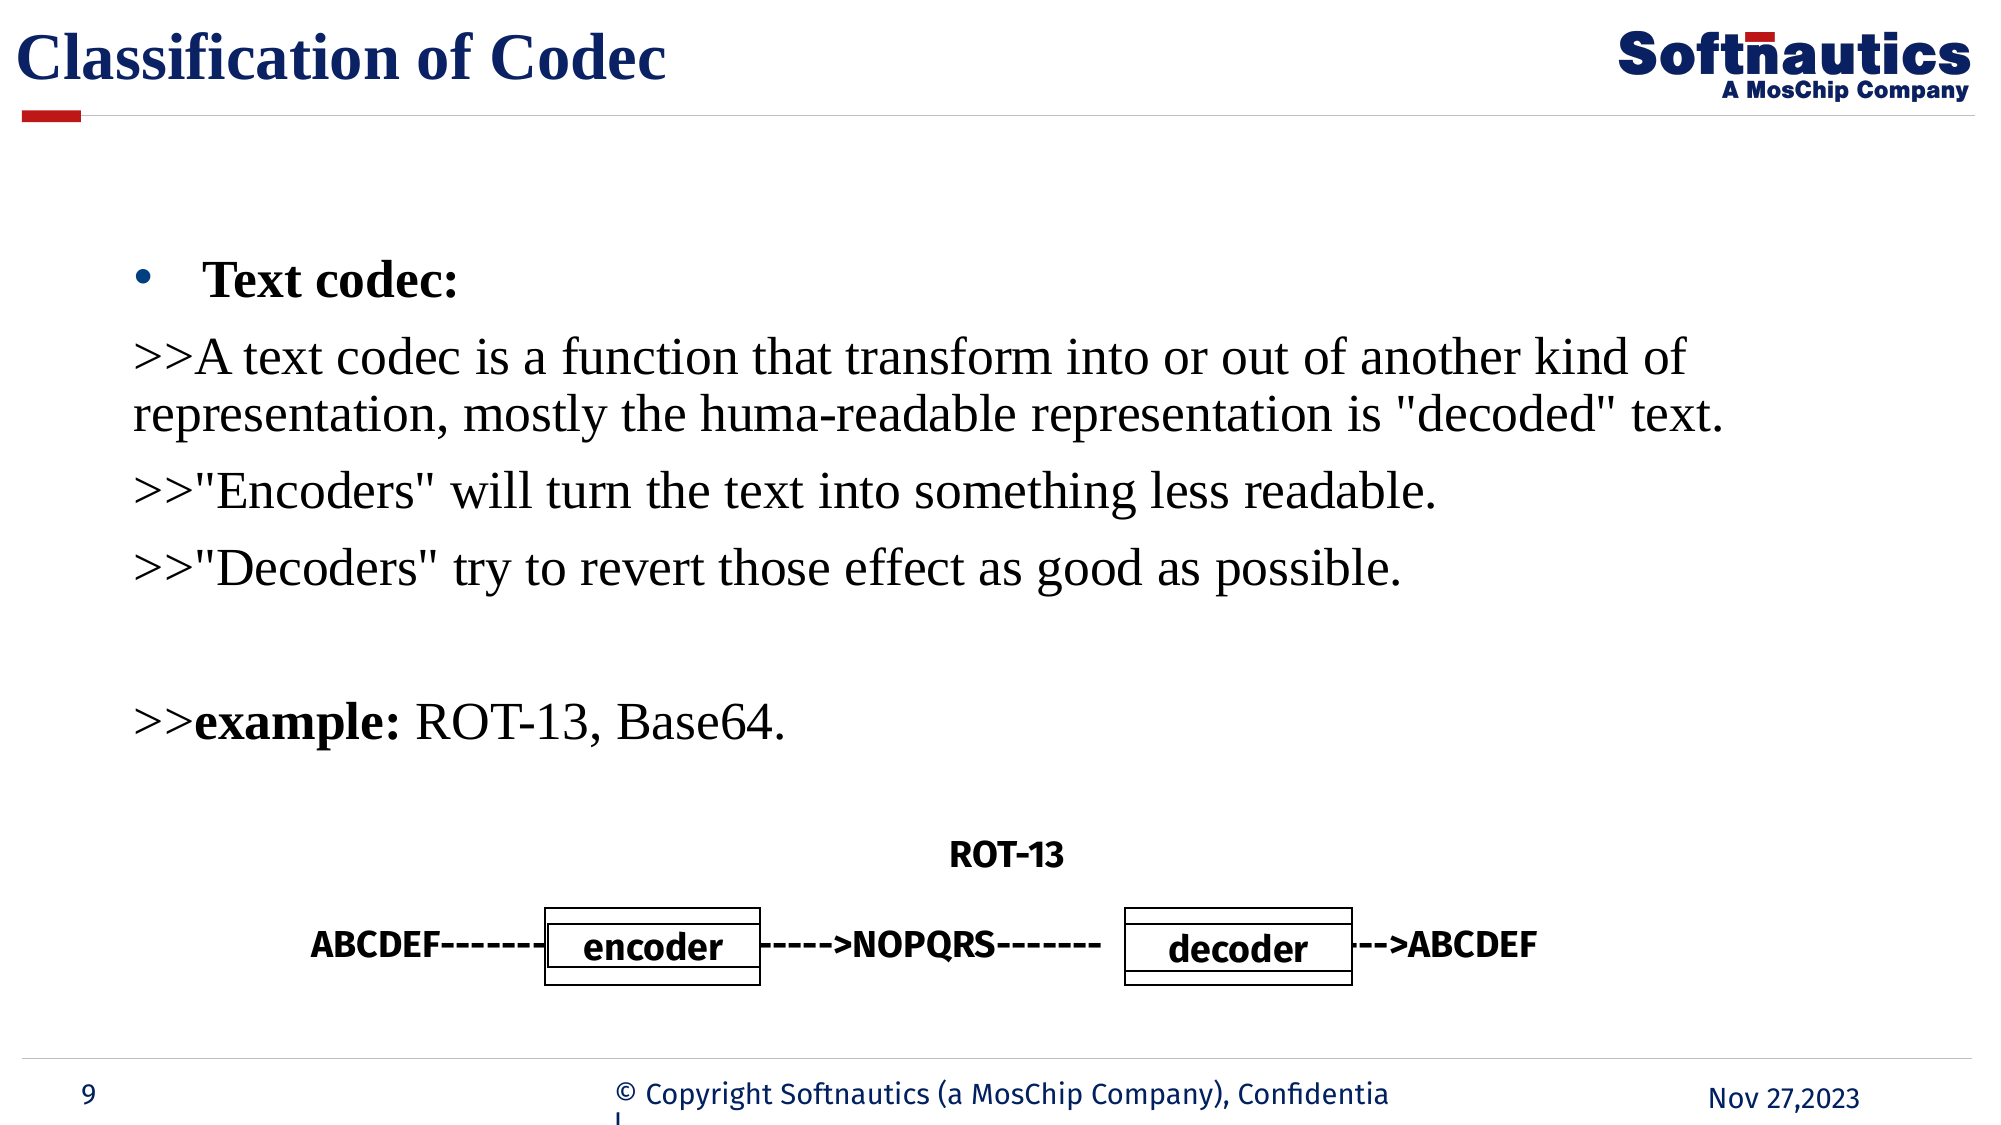

# Classification of Codec
Text codec:
>>A text codec is a function that transform into or out of another kind of representation, mostly the huma-readable representation is "decoded" text.
>>"Encoders" will turn the text into something less readable.
>>"Decoders" try to revert those effect as good as possible.

>>example: ROT-13, Base64.
ROT-13

ABCDEF-------                    ------->NOPQRS-------                    ------->ABCDEF

encoder
decoder
9
© Copyright Softnautics (a MosChip Company), Confidential
June 12, 2023
Nov 27,2023